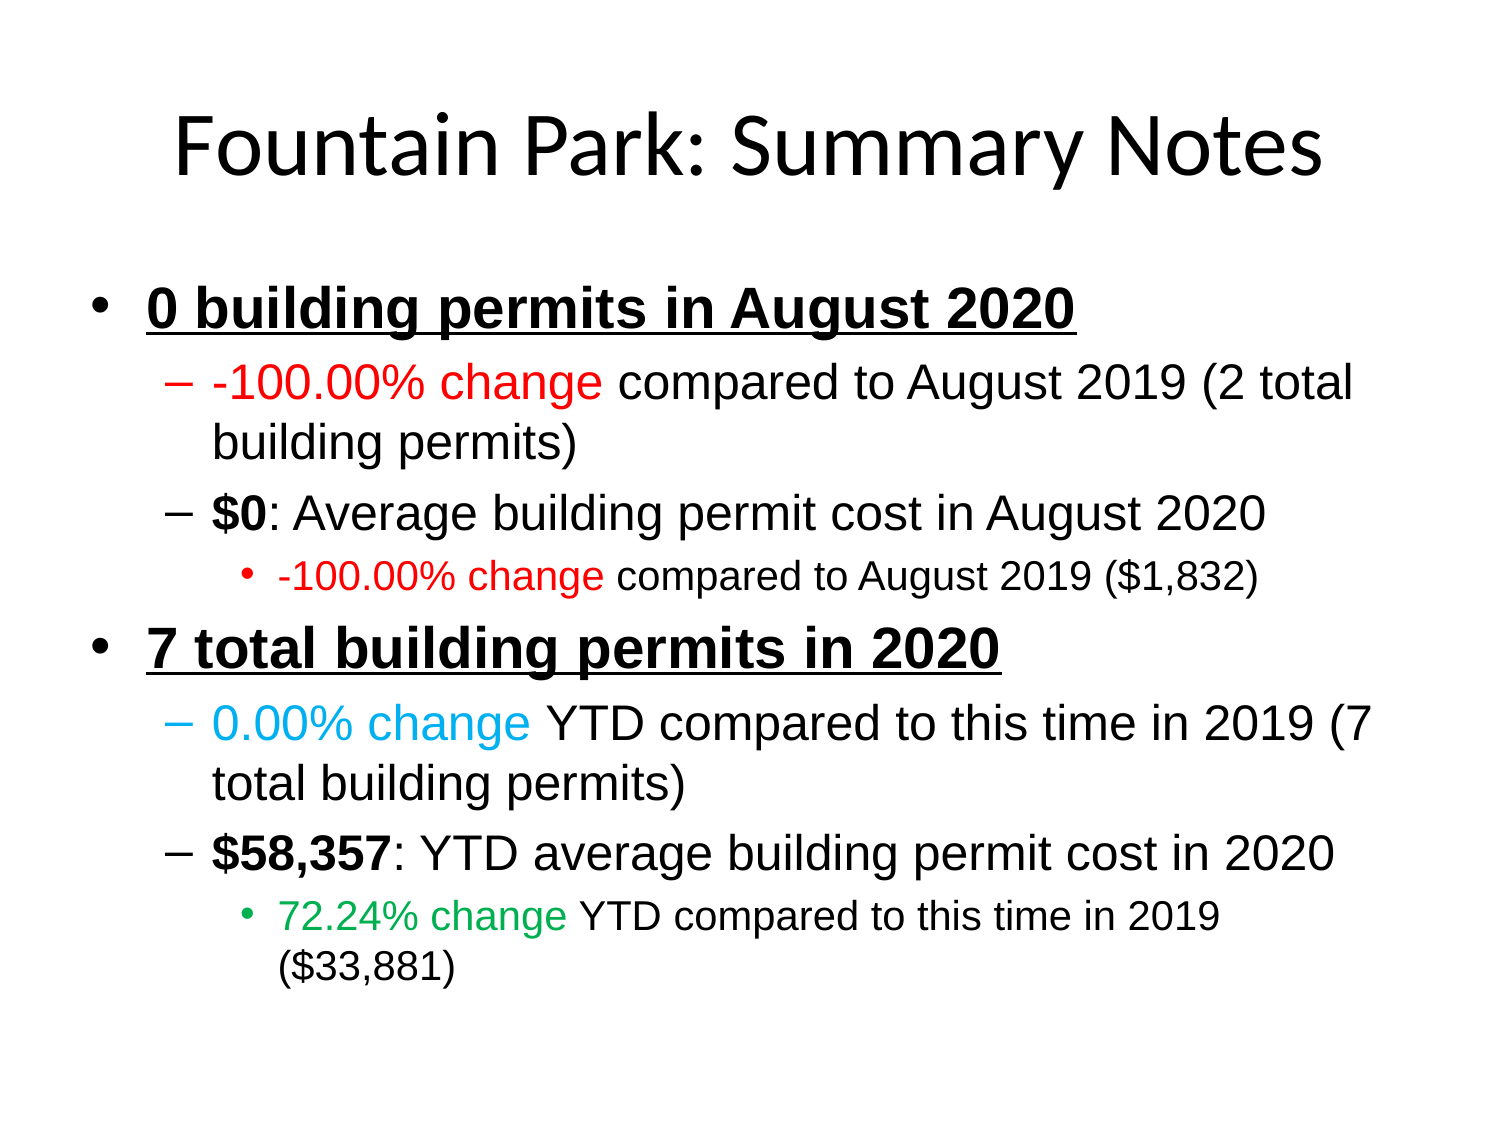

# Fountain Park: Summary Notes
0 building permits in August 2020
-100.00% change compared to August 2019 (2 total building permits)
$0: Average building permit cost in August 2020
-100.00% change compared to August 2019 ($1,832)
7 total building permits in 2020
0.00% change YTD compared to this time in 2019 (7 total building permits)
$58,357: YTD average building permit cost in 2020
72.24% change YTD compared to this time in 2019 ($33,881)